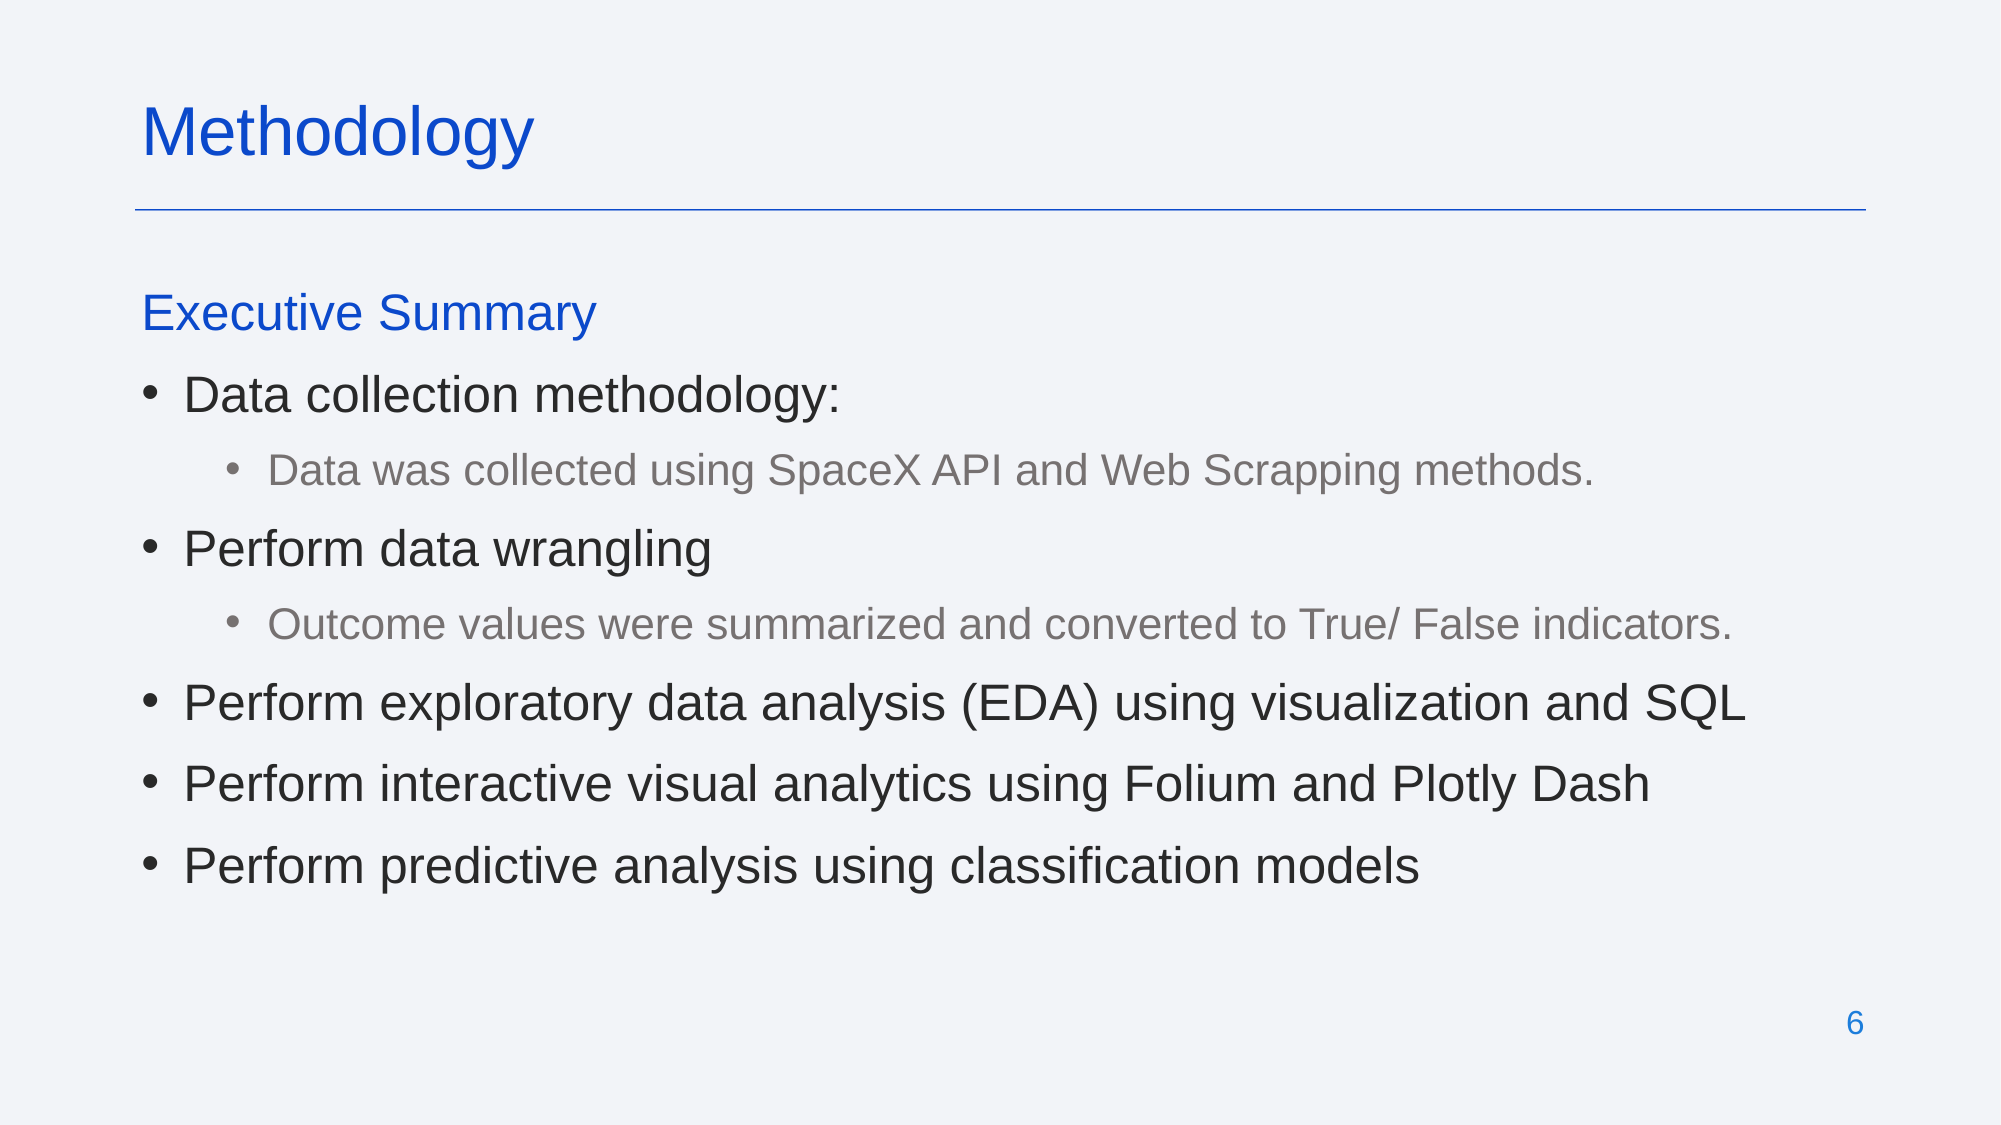

Methodology
Executive Summary
Data collection methodology:
Data was collected using SpaceX API and Web Scrapping methods.
Perform data wrangling
Outcome values were summarized and converted to True/ False indicators.
Perform exploratory data analysis (EDA) using visualization and SQL
Perform interactive visual analytics using Folium and Plotly Dash
Perform predictive analysis using classification models

6